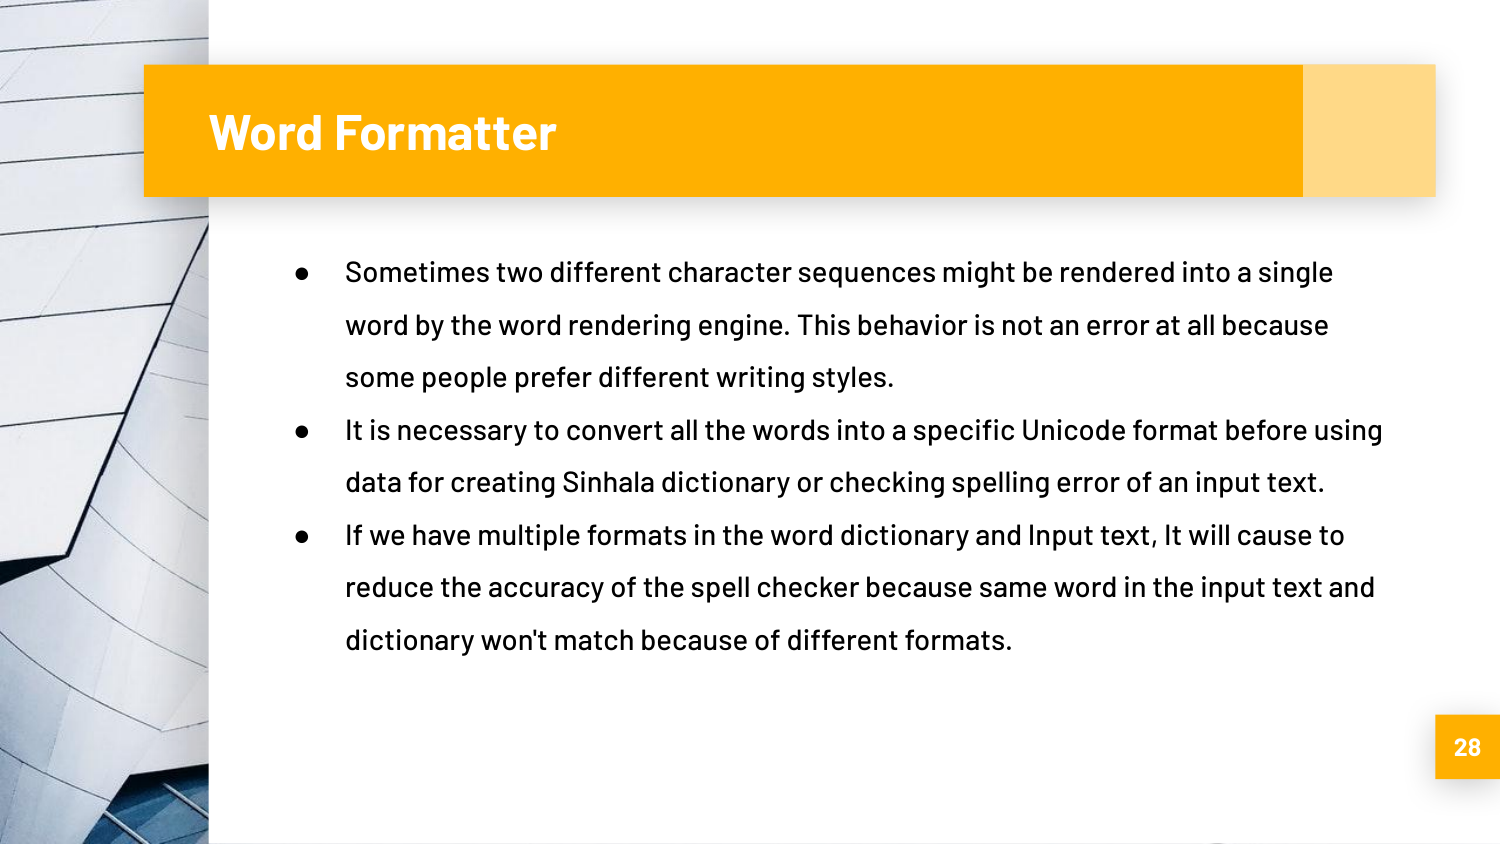

# Word Formatter
Sometimes two different character sequences might be rendered into a single word by the word rendering engine. This behavior is not an error at all because some people prefer different writing styles.
It is necessary to convert all the words into a specific Unicode format before using data for creating Sinhala dictionary or checking spelling error of an input text.
If we have multiple formats in the word dictionary and Input text, It will cause to reduce the accuracy of the spell checker because same word in the input text and dictionary won't match because of different formats.
28